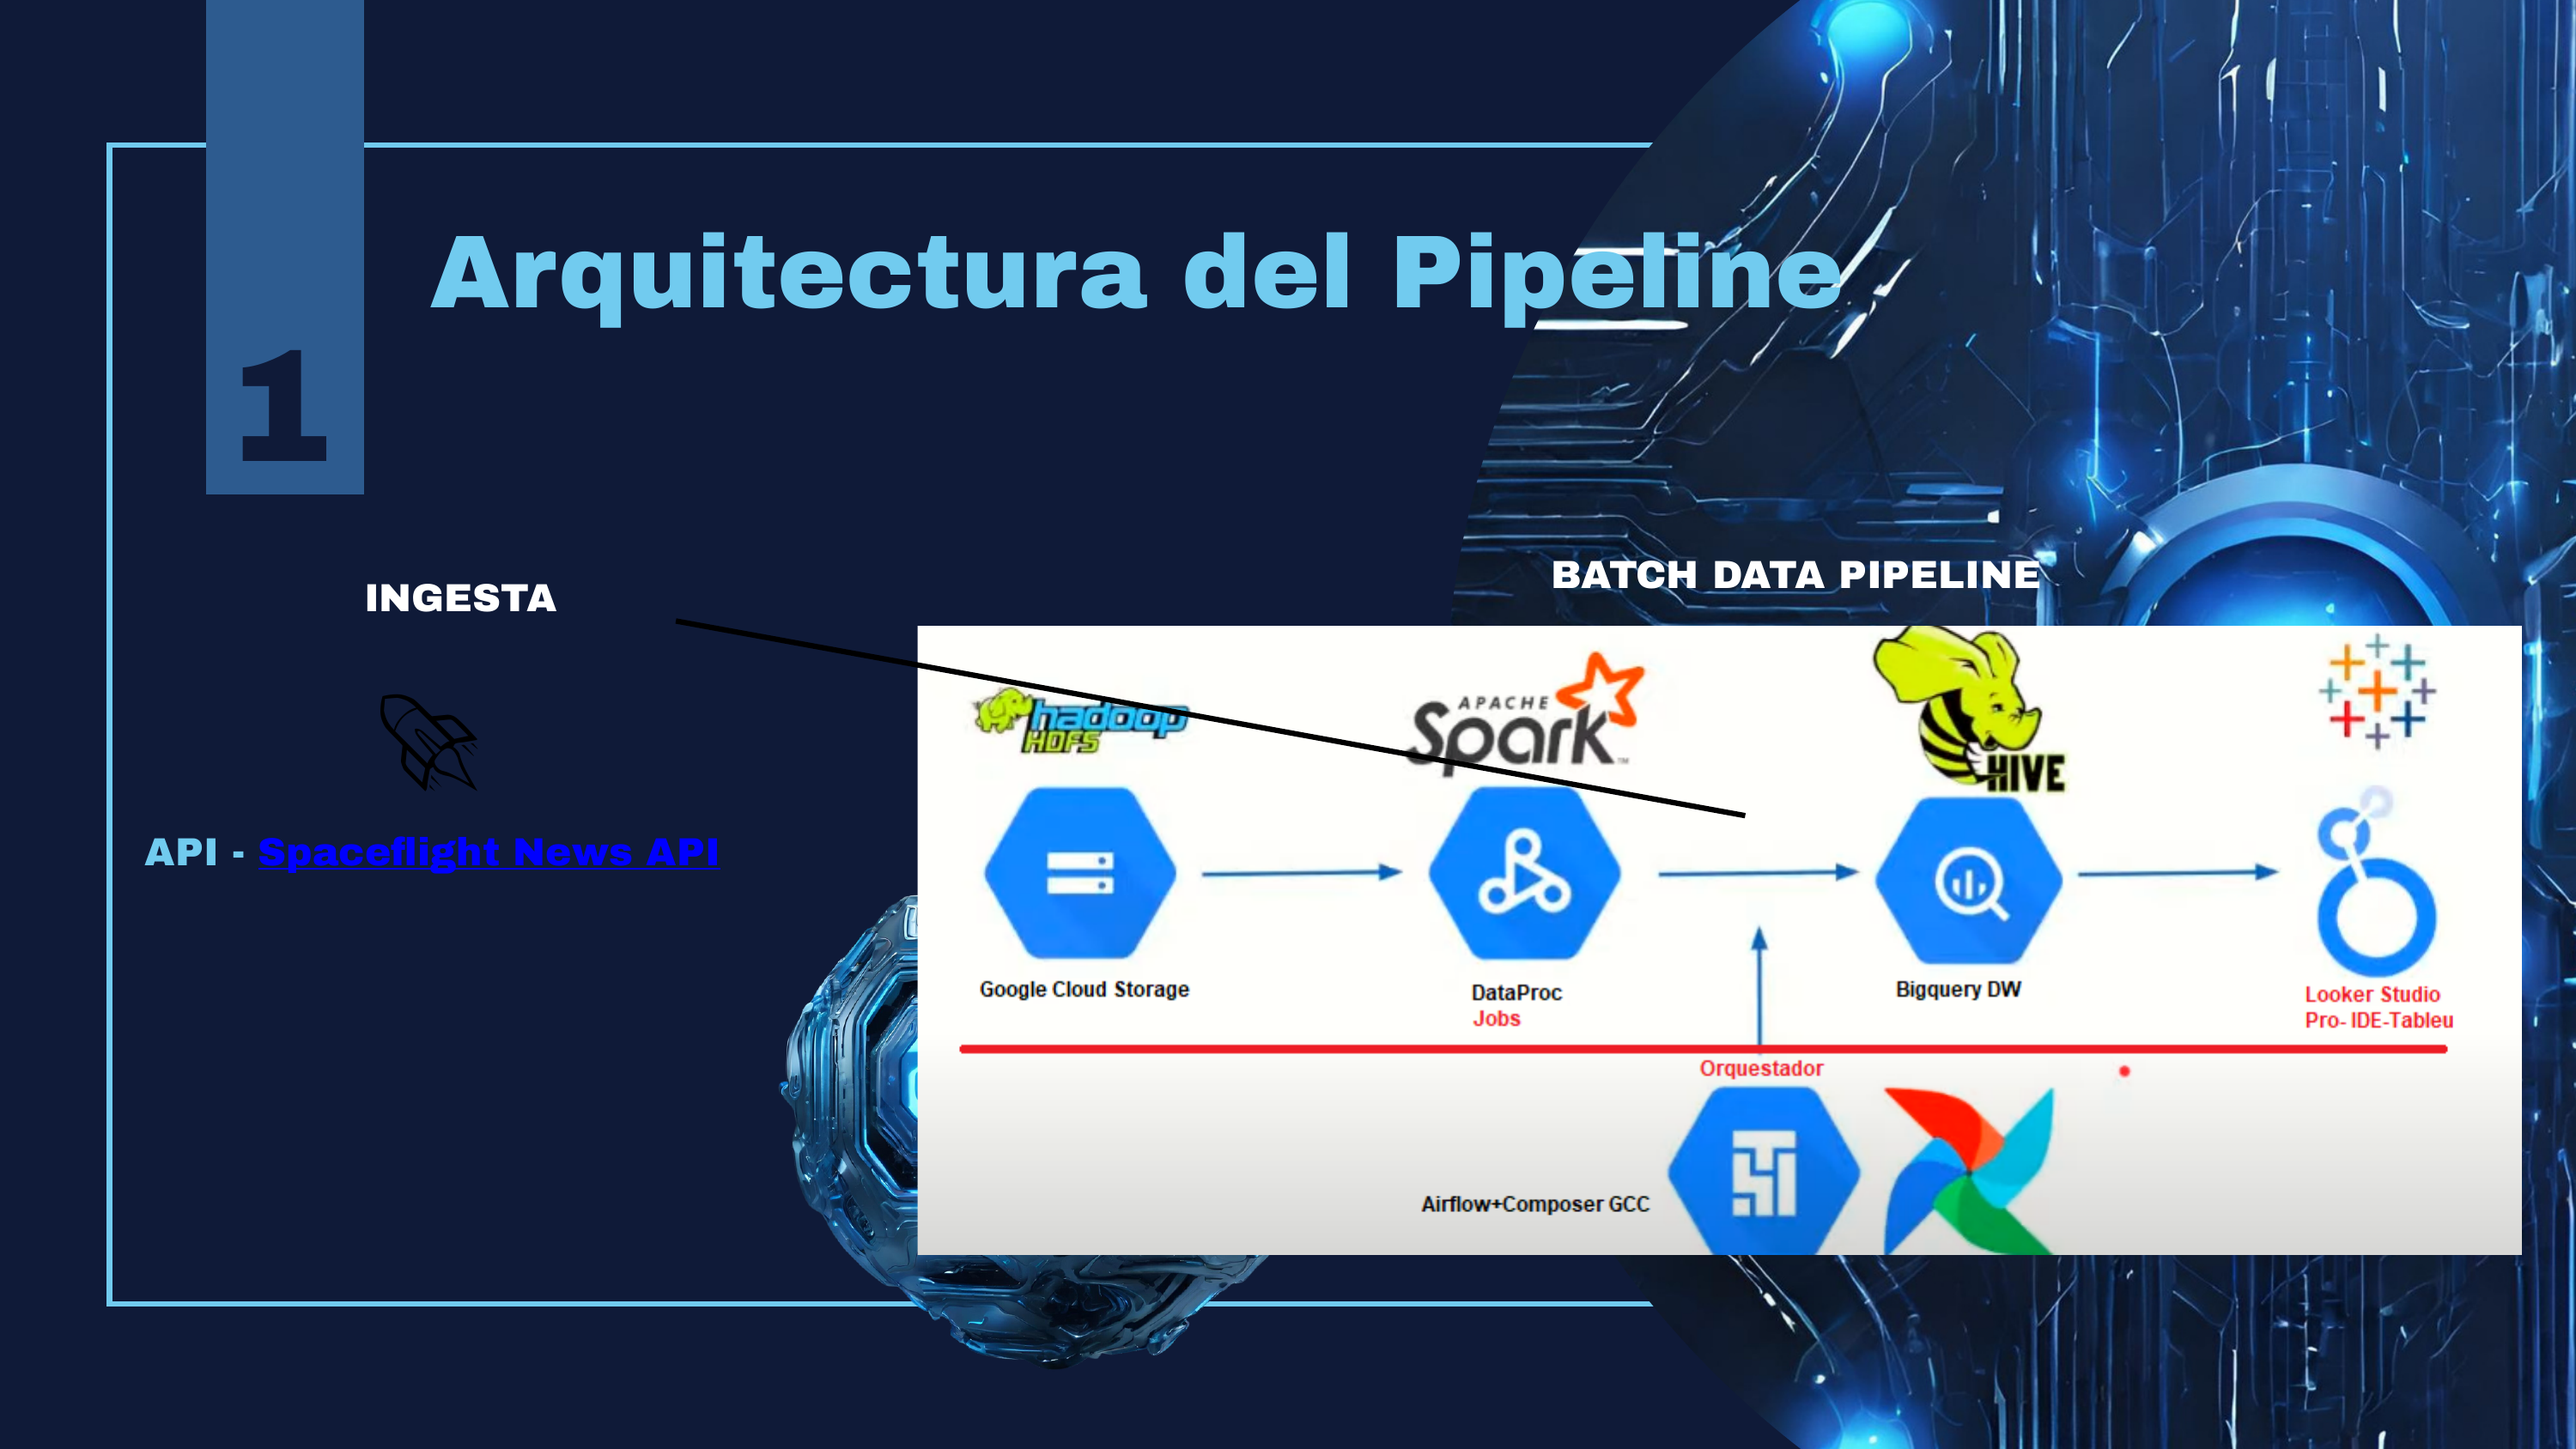

Arquitectura del Pipeline
1

BATCH DATA PIPELINE
INGESTA

🚀

API - Spaceflight News API